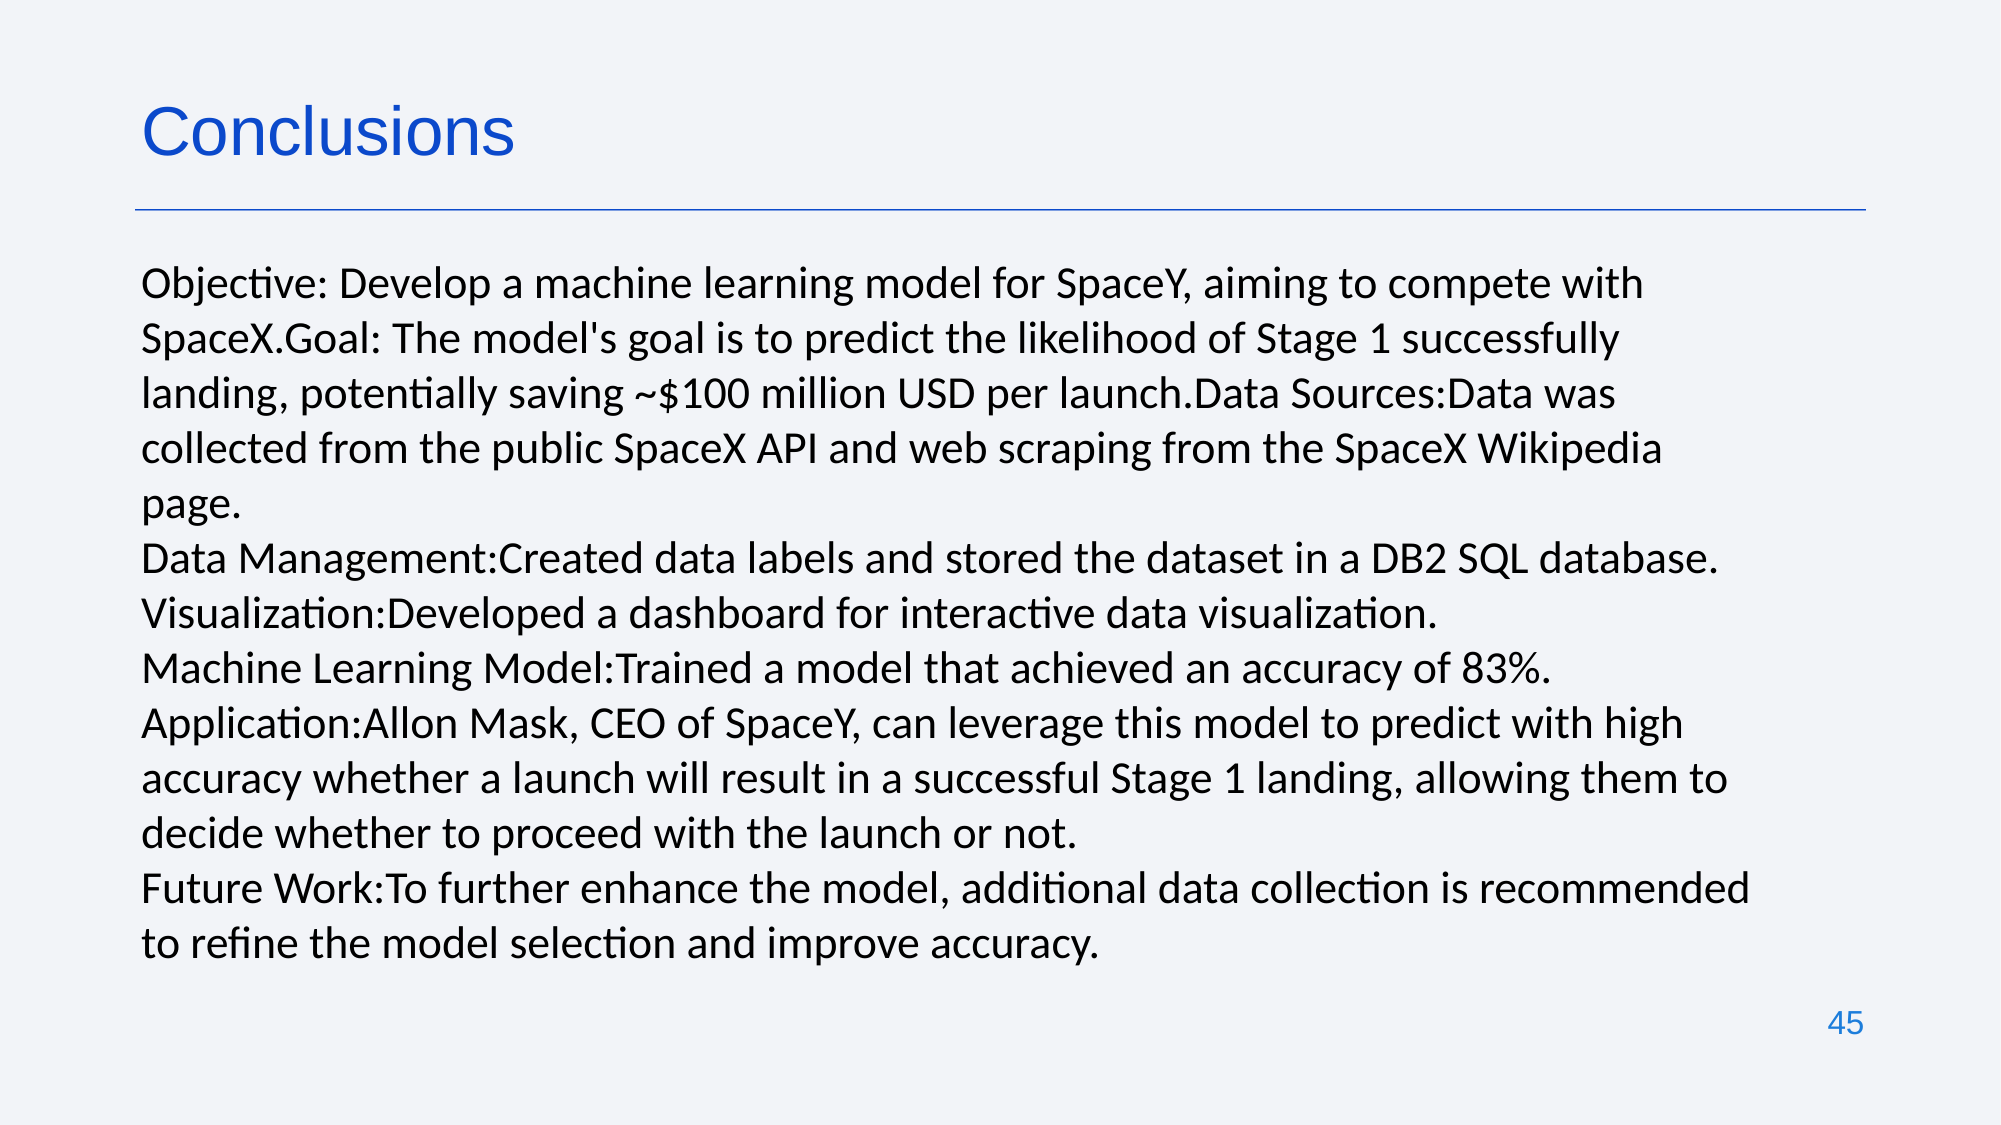

Conclusions
Objective: Develop a machine learning model for SpaceY, aiming to compete with SpaceX.Goal: The model's goal is to predict the likelihood of Stage 1 successfully landing, potentially saving ~$100 million USD per launch.Data Sources:Data was collected from the public SpaceX API and web scraping from the SpaceX Wikipedia page.
Data Management:Created data labels and stored the dataset in a DB2 SQL database.
Visualization:Developed a dashboard for interactive data visualization.
Machine Learning Model:Trained a model that achieved an accuracy of 83%.
Application:Allon Mask, CEO of SpaceY, can leverage this model to predict with high accuracy whether a launch will result in a successful Stage 1 landing, allowing them to decide whether to proceed with the launch or not.
Future Work:To further enhance the model, additional data collection is recommended to refine the model selection and improve accuracy.
45